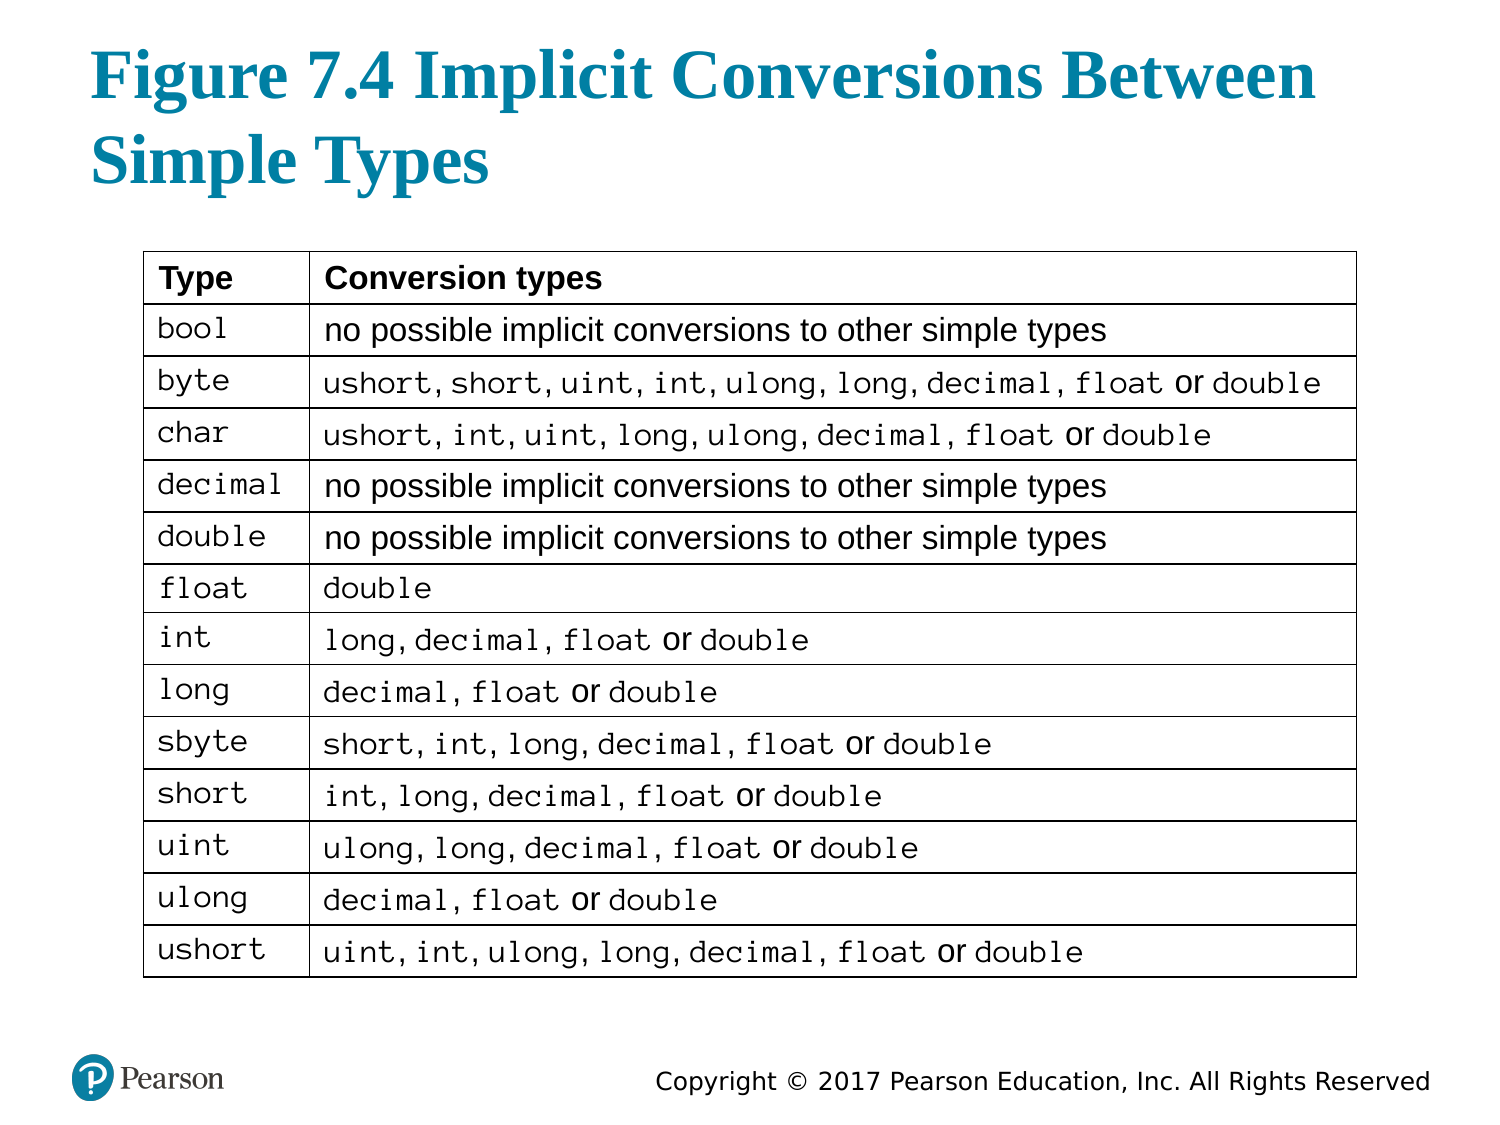

# Figure 7.4 Implicit Conversions Between Simple Types
| Type | Conversion types |
| --- | --- |
| bool | no possible implicit conversions to other simple types |
| byte | ushort, short, uint, int, ulong, long, decimal, float or double |
| char | ushort, int, uint, long, ulong, decimal, float or double |
| decimal | no possible implicit conversions to other simple types |
| double | no possible implicit conversions to other simple types |
| float | double |
| int | long, decimal, float or double |
| long | decimal, float or double |
| sbyte | short, int, long, decimal, float or double |
| short | int, long, decimal, float or double |
| uint | ulong, long, decimal, float or double |
| ulong | decimal, float or double |
| ushort | uint, int, ulong, long, decimal, float or double |